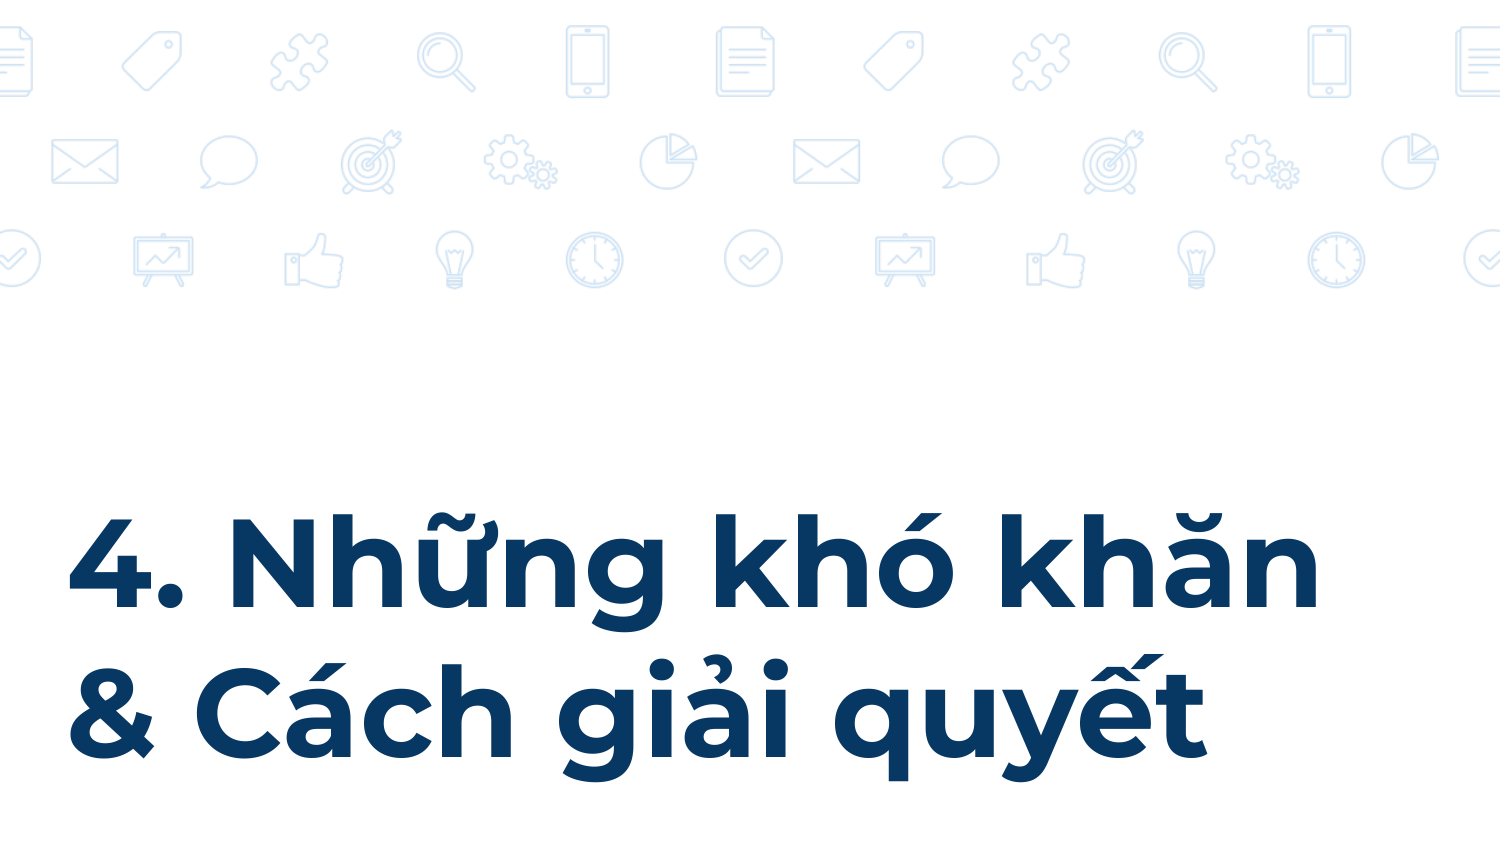

# 4. Những khó khăn & Cách giải quyết